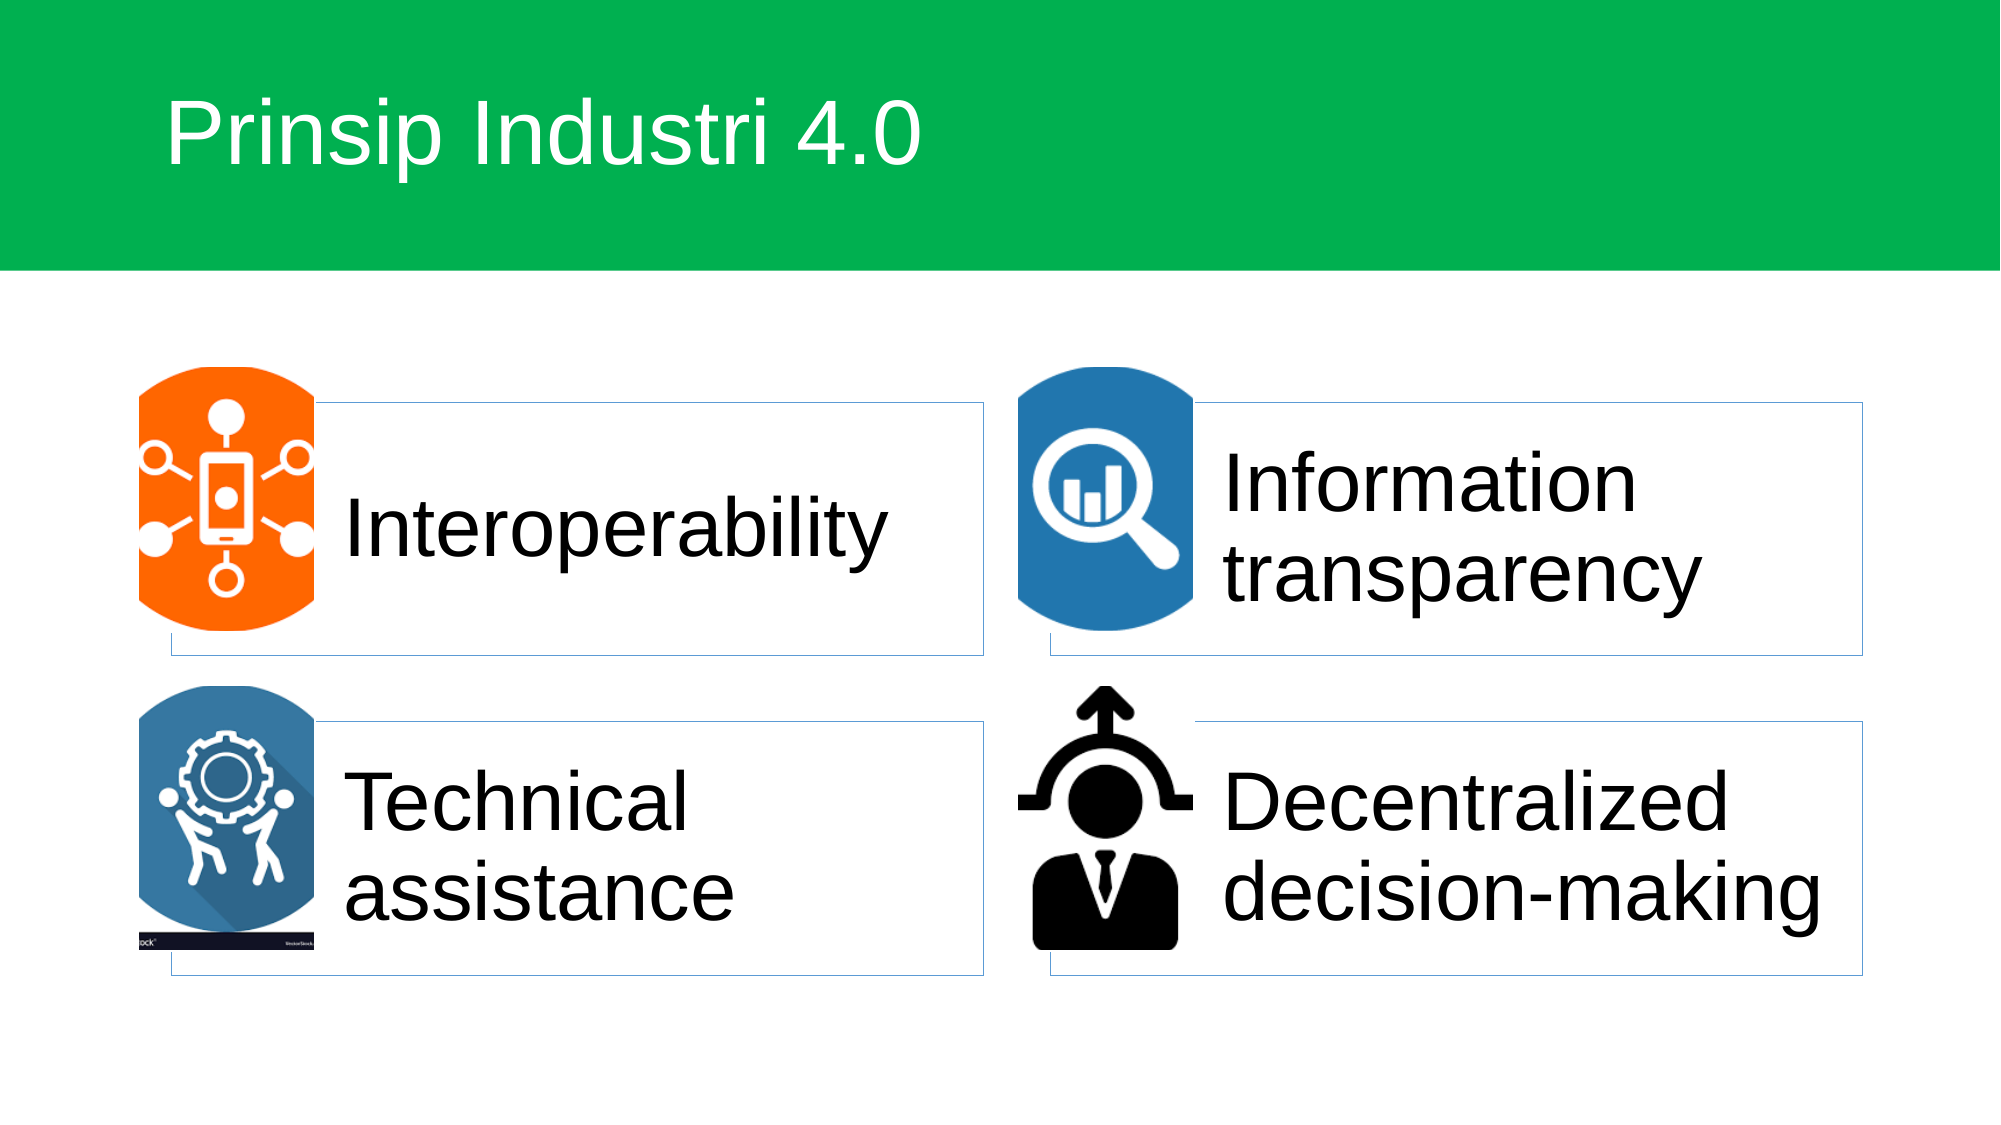

Prinsip Industri 4.0
Interoperability
Information transparency
Technical assistance
Decentralized decision-making